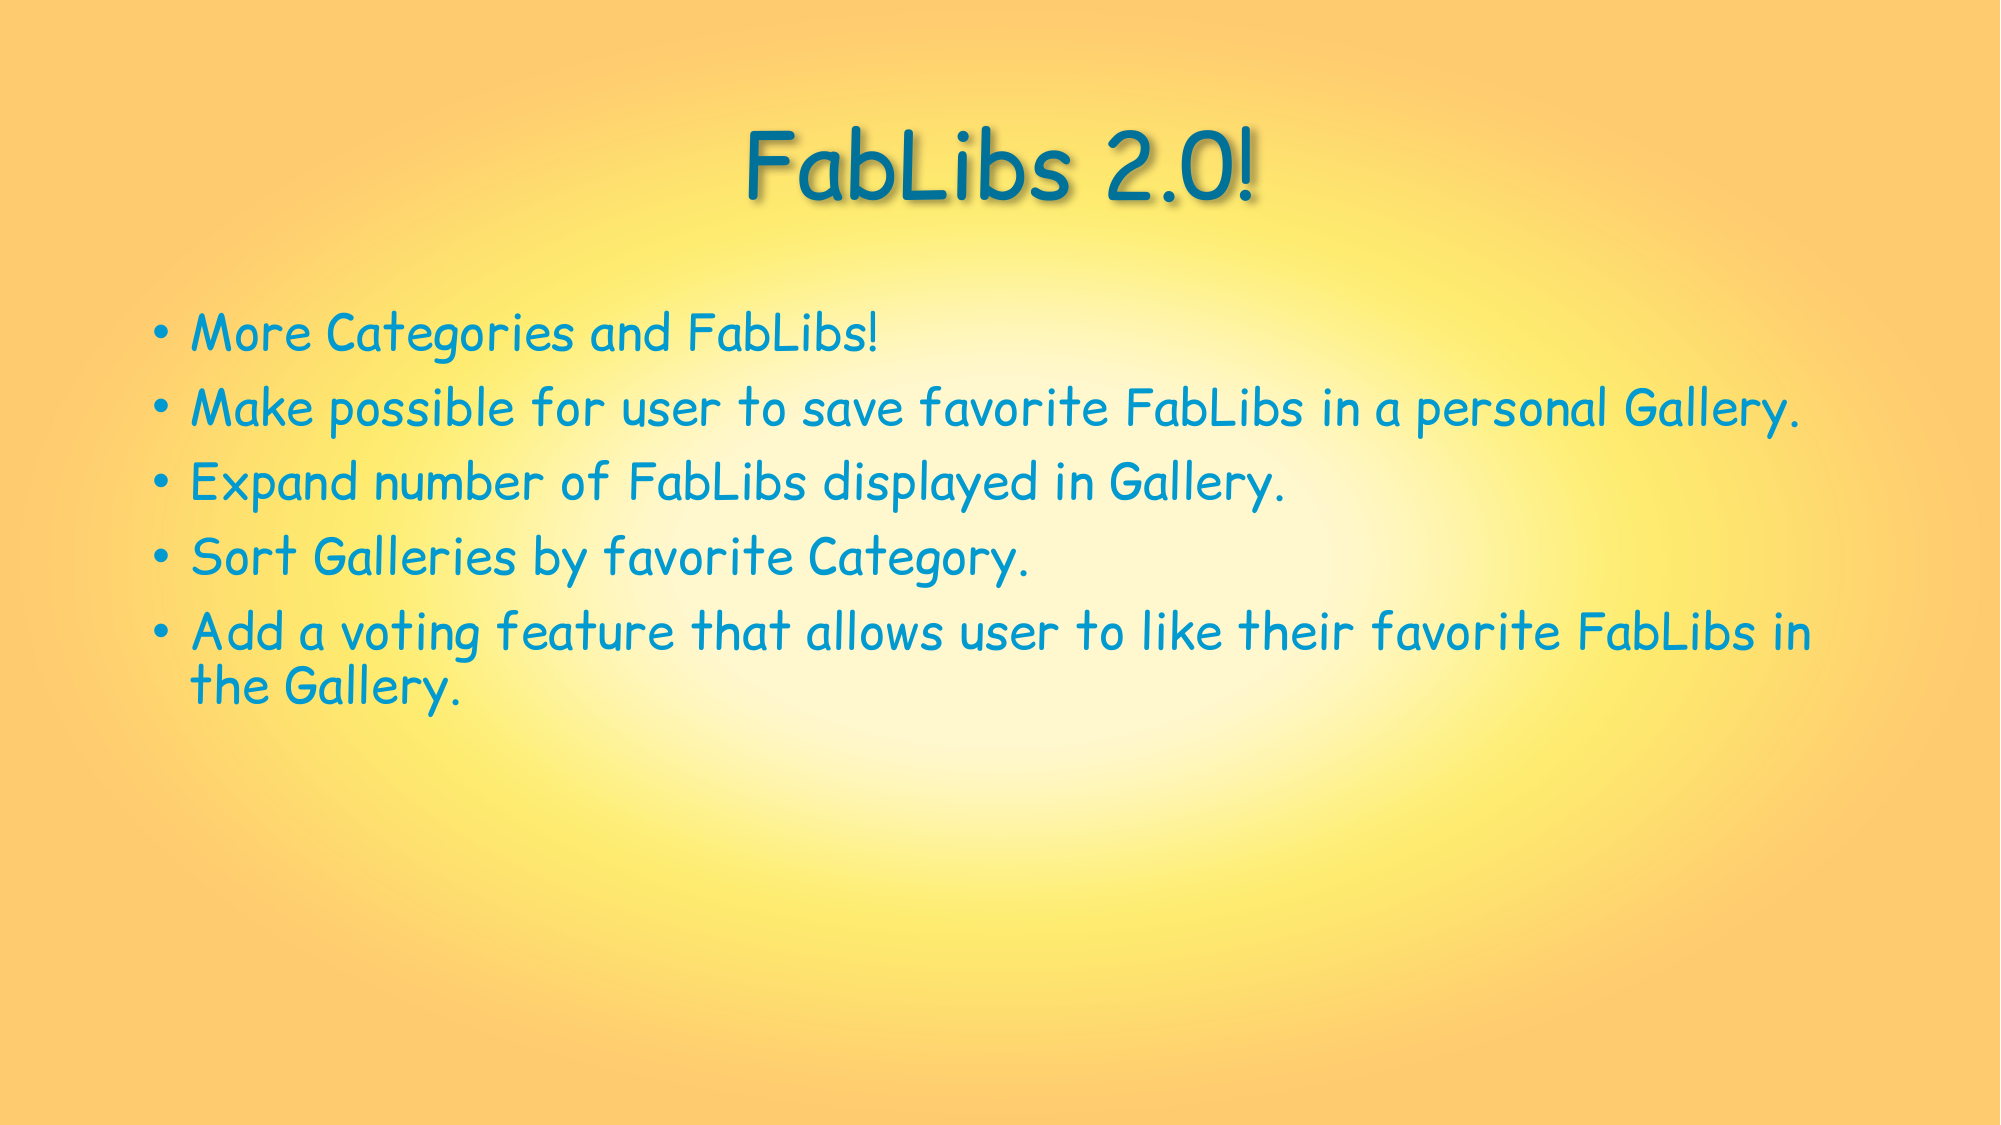

# FabLibs 2.0!
More Categories and FabLibs!
Make possible for user to save favorite FabLibs in a personal Gallery.
Expand number of FabLibs displayed in Gallery.
Sort Galleries by favorite Category.
Add a voting feature that allows user to like their favorite FabLibs in the Gallery.